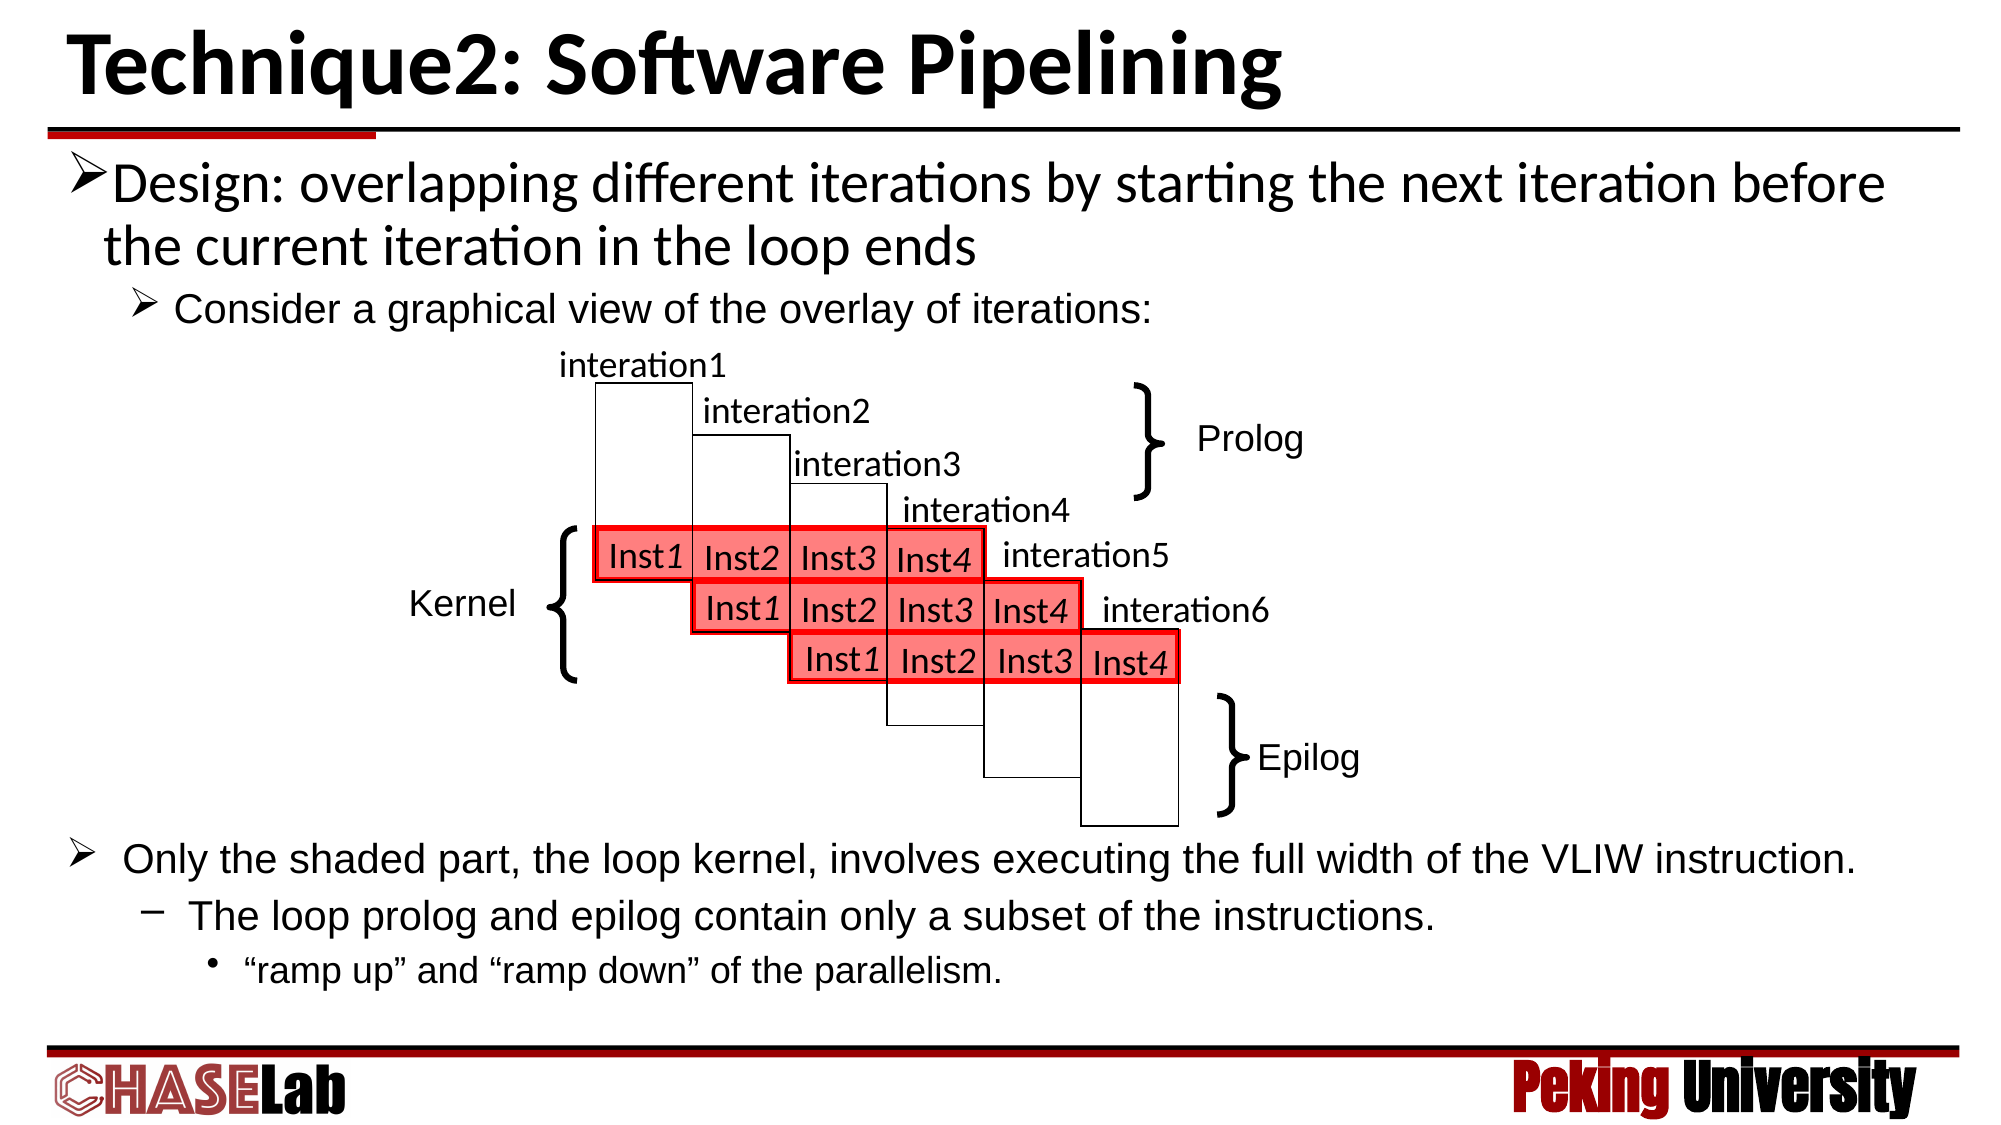

# Technique2: Software Pipelining
Design: overlapping different iterations by starting the next iteration before the current iteration in the loop ends
 Consider a graphical view of the overlay of iterations:
interation1

interation2

Prolog
interation3

interation4

interation5

Inst1
Inst3
Inst2
Inst4

Kernel

Inst1
Inst3
Inst2
Inst4
interation6

Inst1
Inst3
Inst2
Inst4

Epilog
Only the shaded part, the loop kernel, involves executing the full width of the VLIW instruction.
The loop prolog and epilog contain only a subset of the instructions.
“ramp up” and “ramp down” of the parallelism.